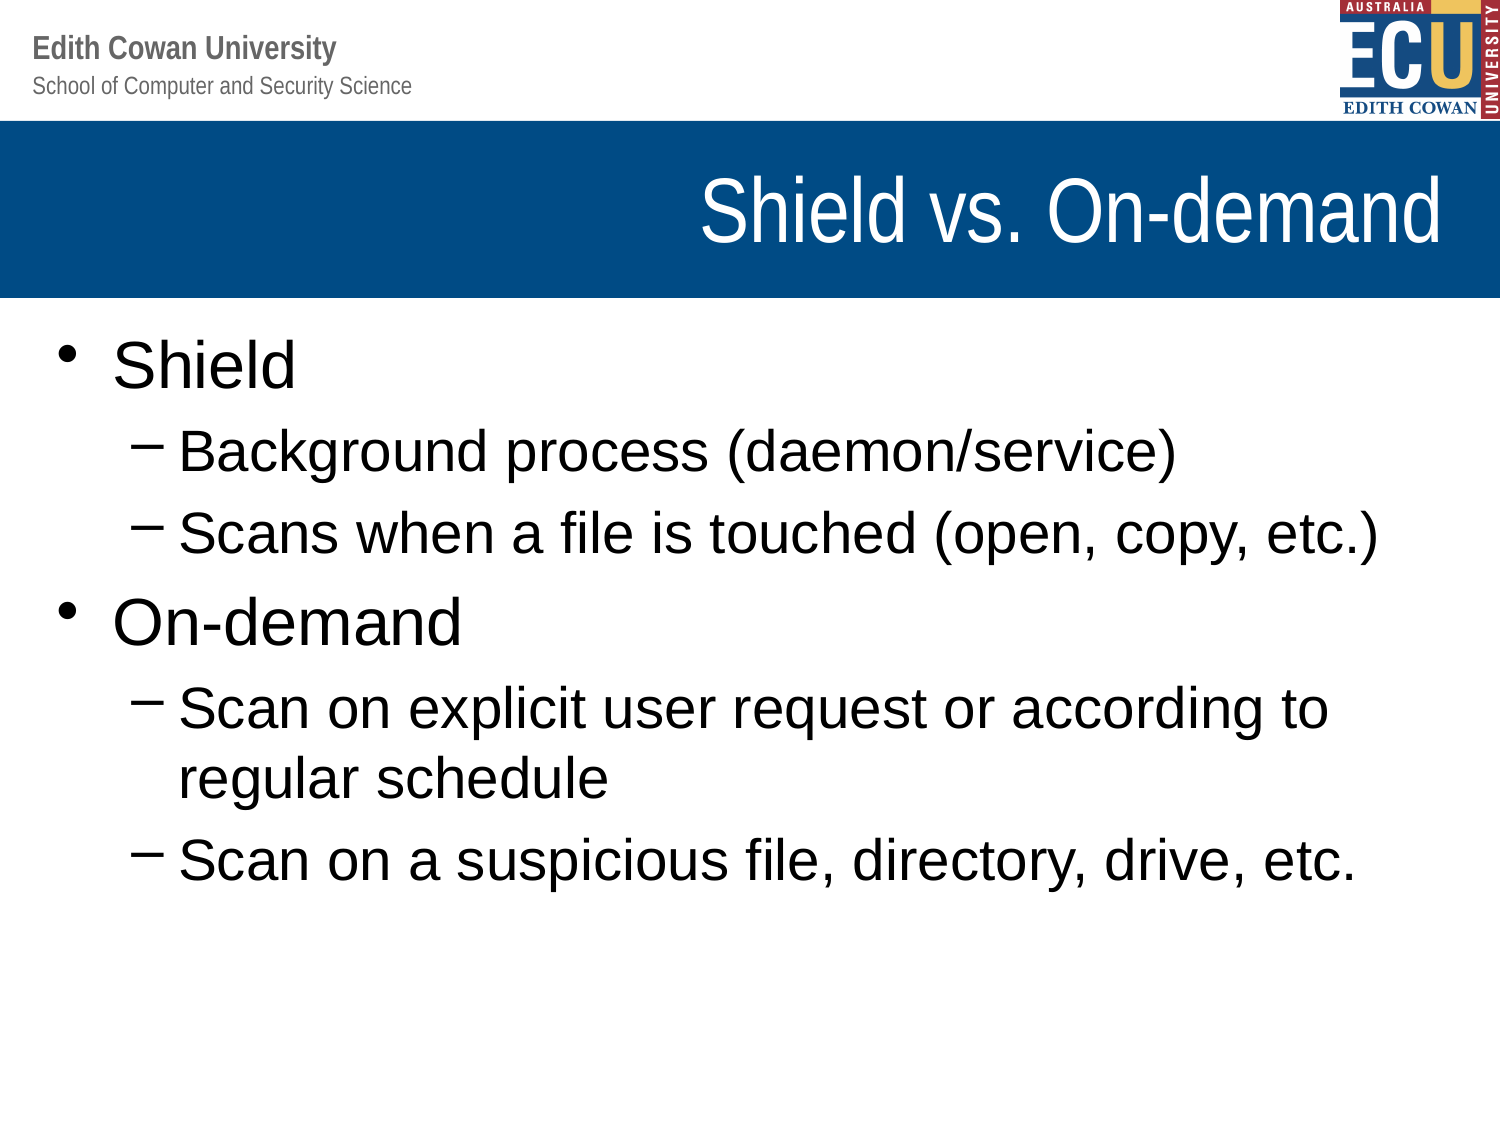

# Shield vs. On-demand
Shield
Background process (daemon/service)
Scans when a file is touched (open, copy, etc.)
On-demand
Scan on explicit user request or according to regular schedule
Scan on a suspicious file, directory, drive, etc.